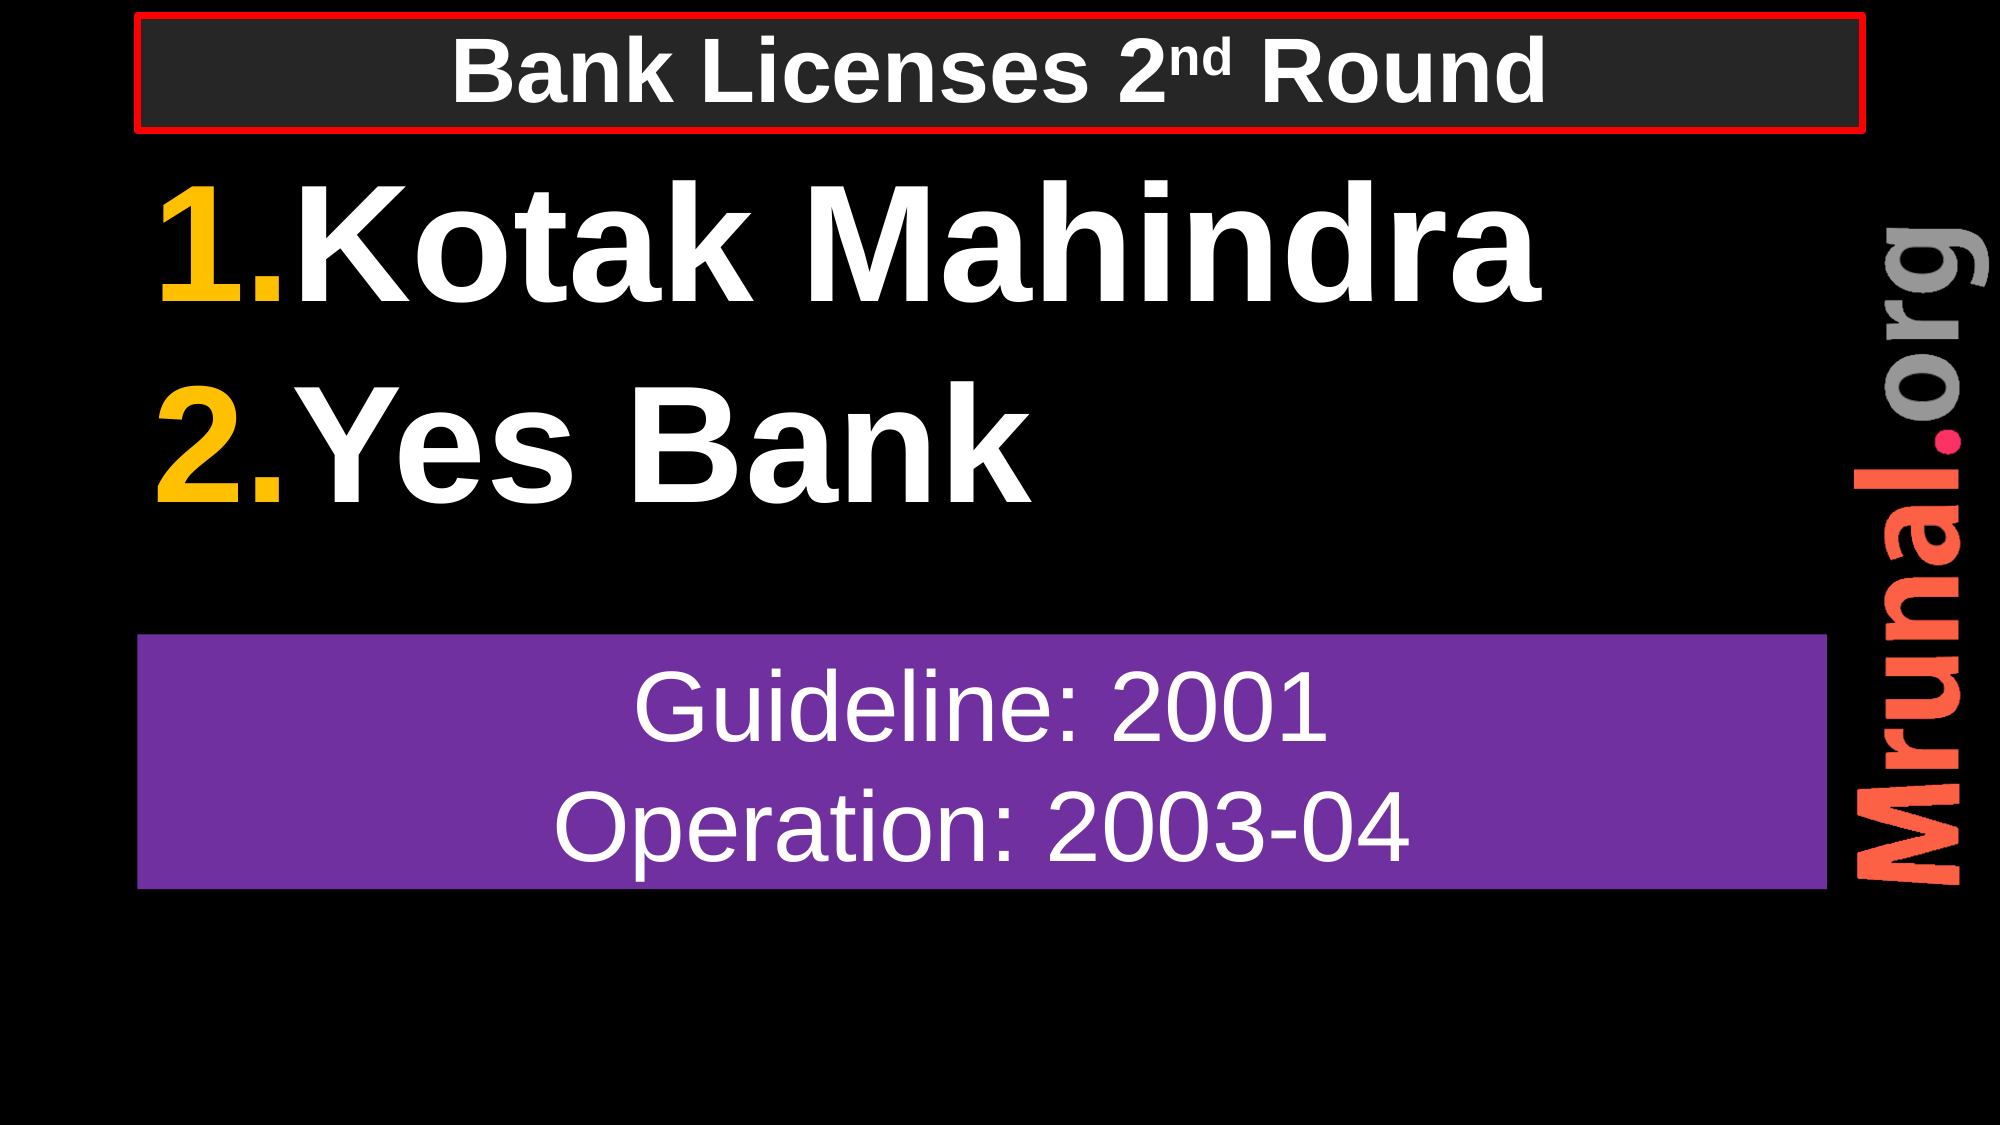

# Bank Licenses 2nd Round
Kotak Mahindra
Yes Bank
Guideline: 2001
Operation: 2003-04